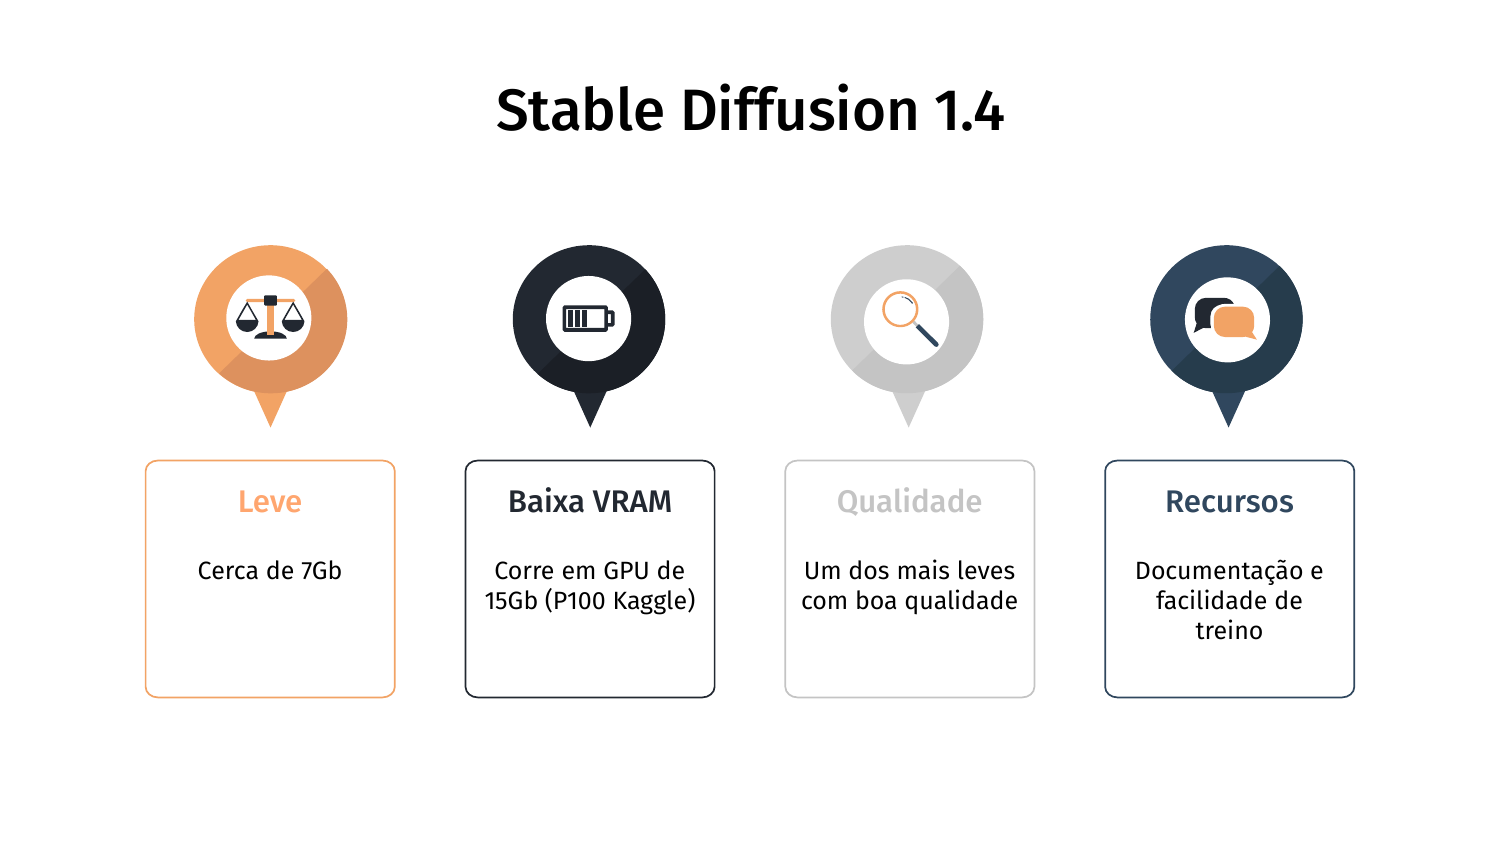

Stable Diffusion 1.4

Leve
Baixa VRAM
Qualidade
Recursos
Cerca de 7Gb
Corre em GPU de 15Gb (P100 Kaggle)
Um dos mais leves com boa qualidade
Documentação e facilidade de treino